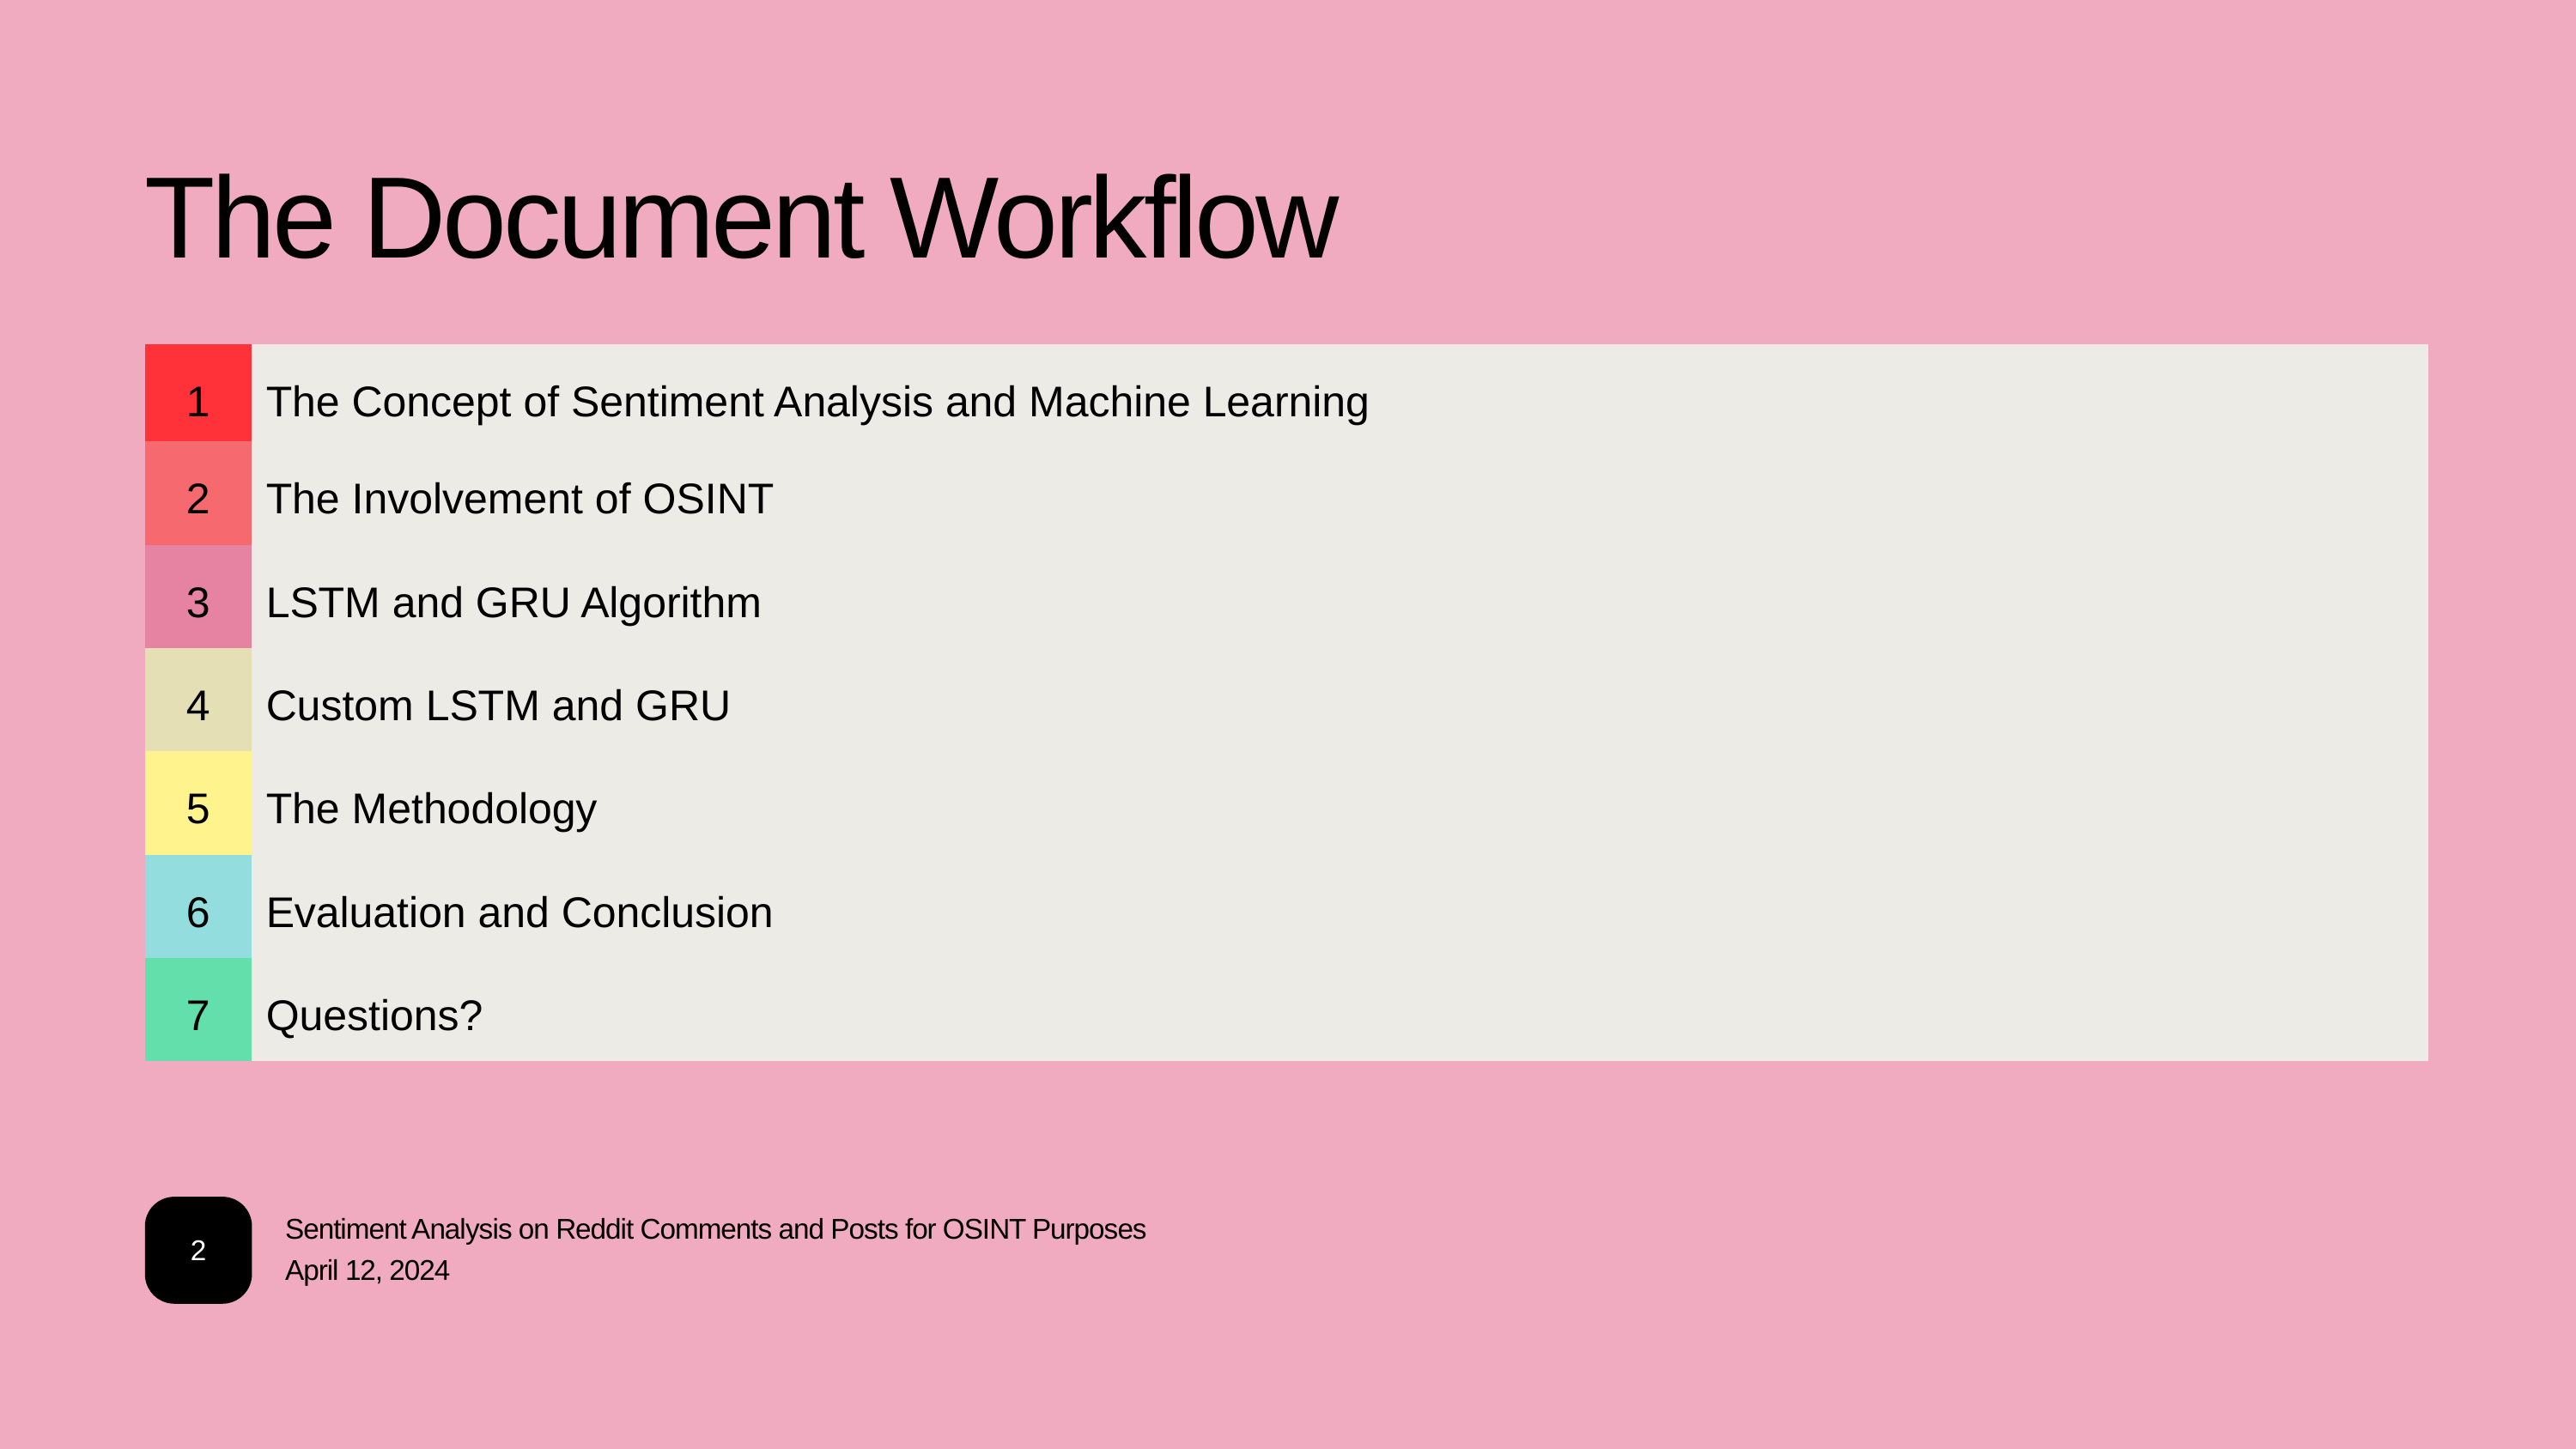

The Document Workflow
| 1 |
| --- |
| The Concept of Sentiment Analysis and Machine Learning |
| --- |
| 2 |
| --- |
| The Involvement of OSINT |
| --- |
| 3 |
| --- |
| LSTM and GRU Algorithm |
| --- |
| 4 |
| --- |
| Custom LSTM and GRU |
| --- |
| 5 |
| --- |
| The Methodology |
| --- |
| 6 |
| --- |
| Evaluation and Conclusion |
| --- |
| 7 |
| --- |
| Questions? |
| --- |

Sentiment Analysis on Reddit Comments and Posts for OSINT Purposes
2
April 12, 2024